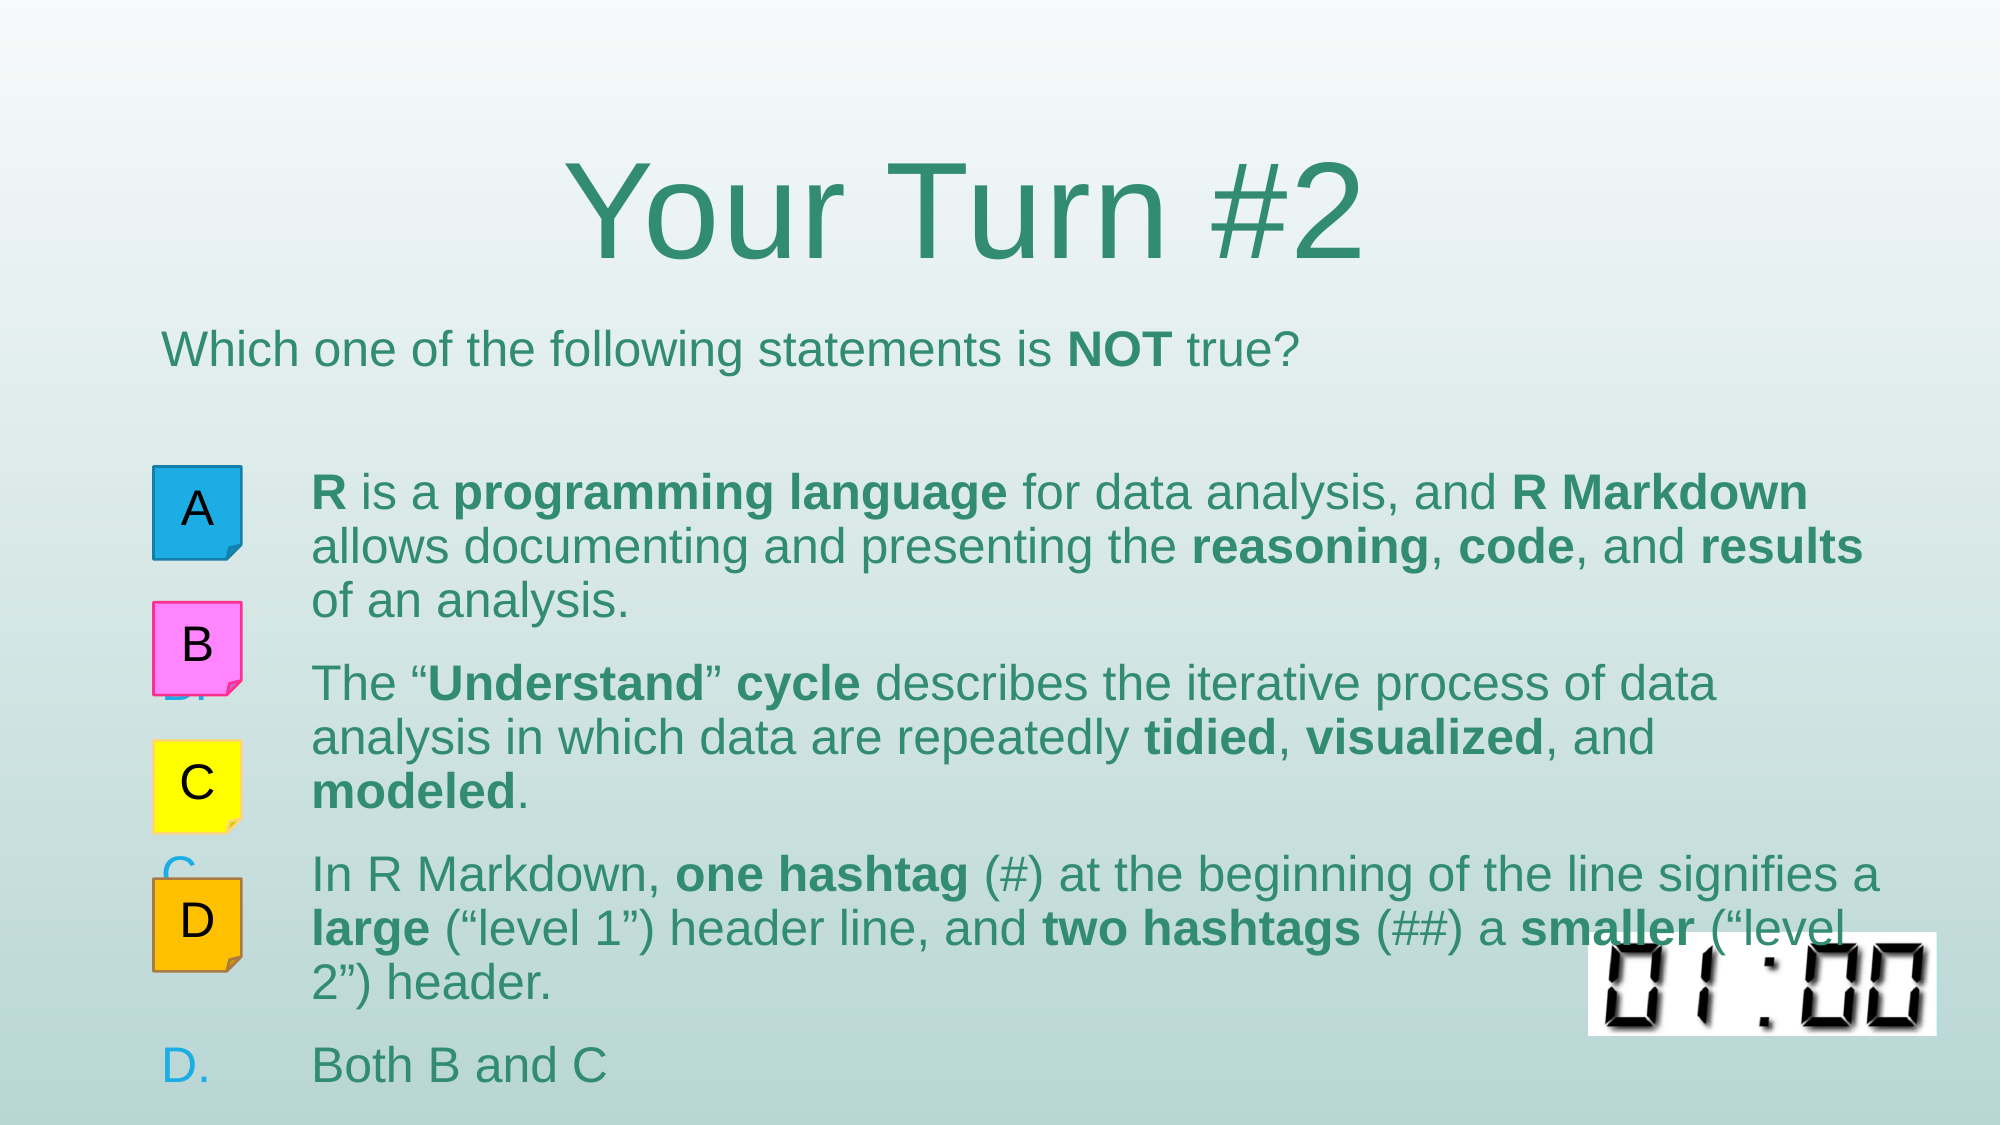

# Your Turn #2
Which one of the following statements is NOT true?
R is a programming language for data analysis, and R Markdown allows documenting and presenting the reasoning, code, and results of an analysis.
The “Understand” cycle describes the iterative process of data analysis in which data are repeatedly tidied, visualized, and modeled.
In R Markdown, one hashtag (#) at the beginning of the line signifies a large (“level 1”) header line, and two hashtags (##) a smaller (“level 2”) header.
Both B and C

A
B
C
D